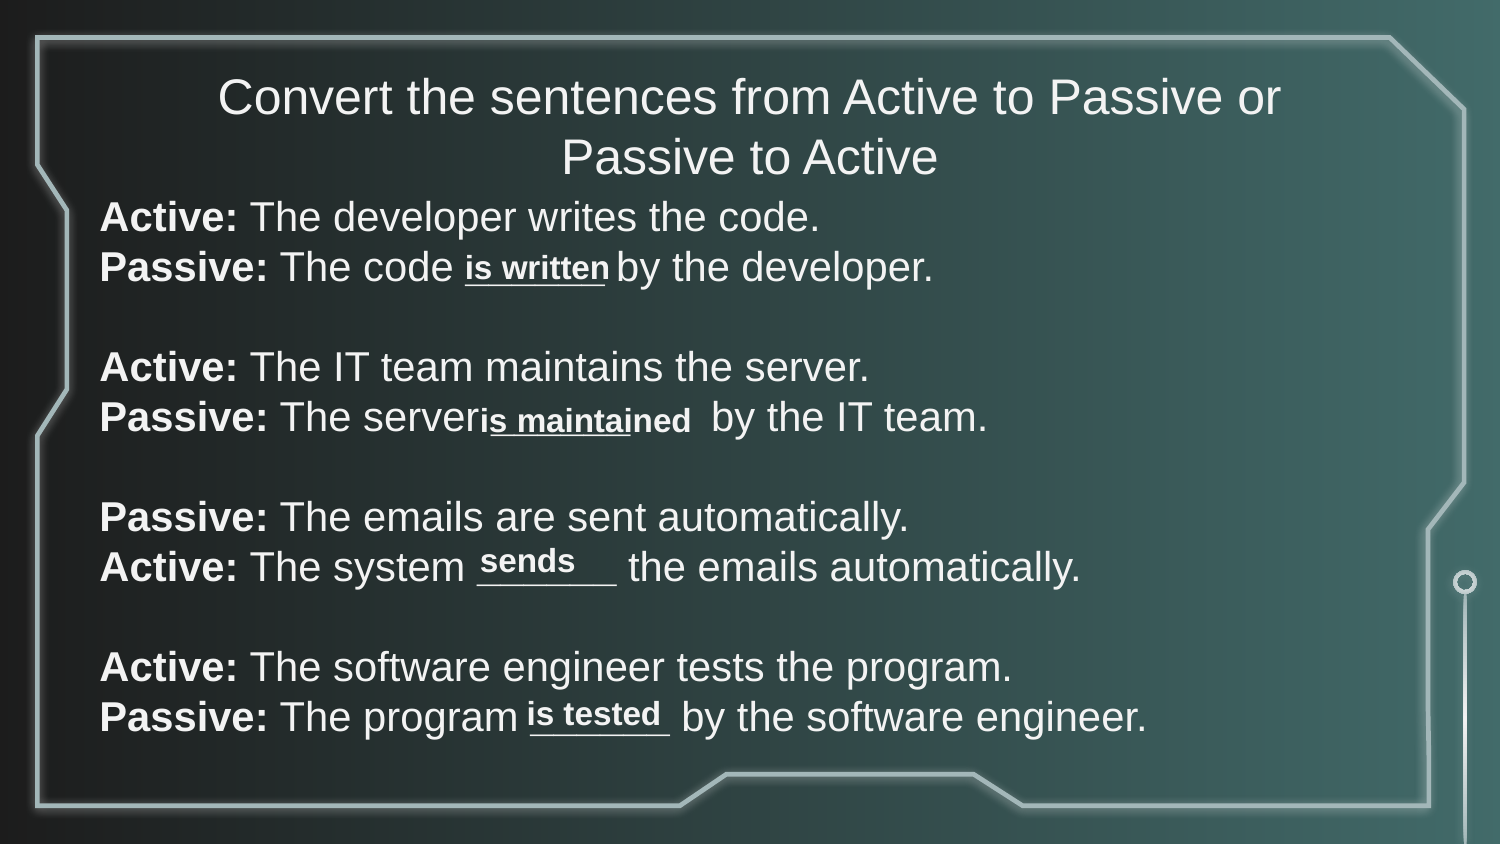

# Convert the sentences from Active to Passive or Passive to Active
Active: The developer writes the code.
Passive: The code ______ by the developer.

Active: The IT team maintains the server.
Passive: The server ______       by the IT team.

Passive: The emails are sent automatically.
Active: The system ______ the emails automatically.

Active: The software engineer tests the program.
Passive: The program ______ by the software engineer.
is written
is maintained
sends
is tested